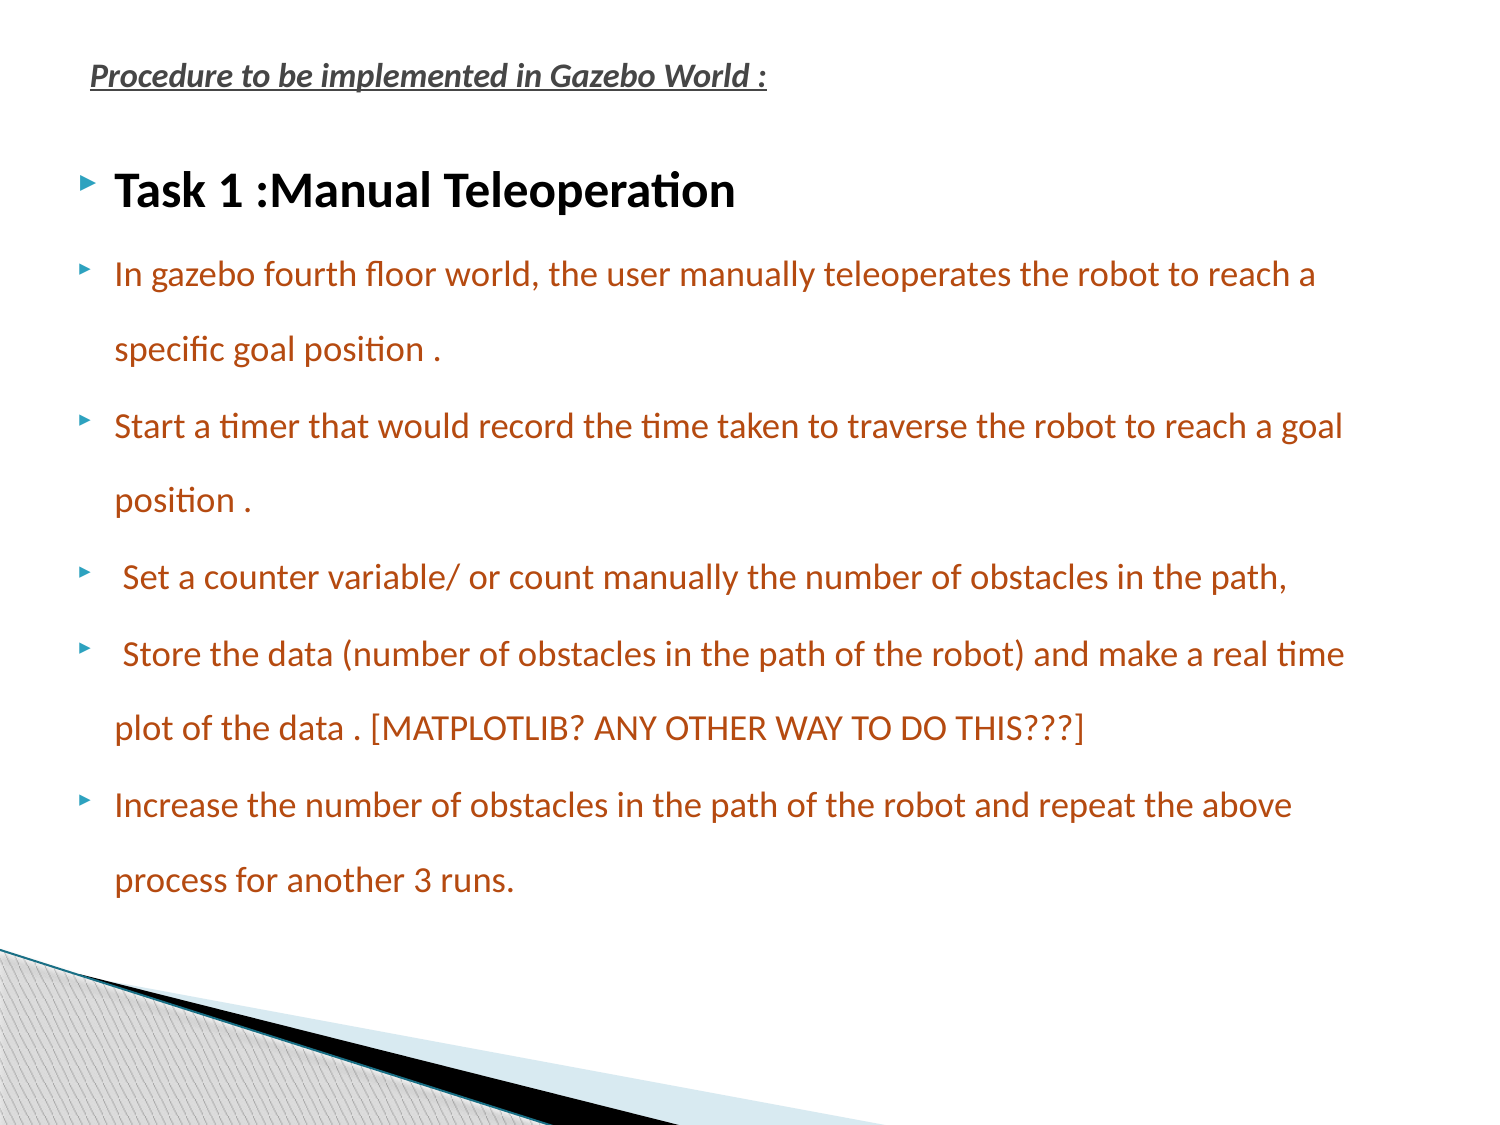

# Procedure to be implemented in Gazebo World :
Task 1 :Manual Teleoperation
In gazebo fourth floor world, the user manually teleoperates the robot to reach a specific goal position .
Start a timer that would record the time taken to traverse the robot to reach a goal position .
 Set a counter variable/ or count manually the number of obstacles in the path,
 Store the data (number of obstacles in the path of the robot) and make a real time plot of the data . [MATPLOTLIB? ANY OTHER WAY TO DO THIS???]
Increase the number of obstacles in the path of the robot and repeat the above process for another 3 runs.